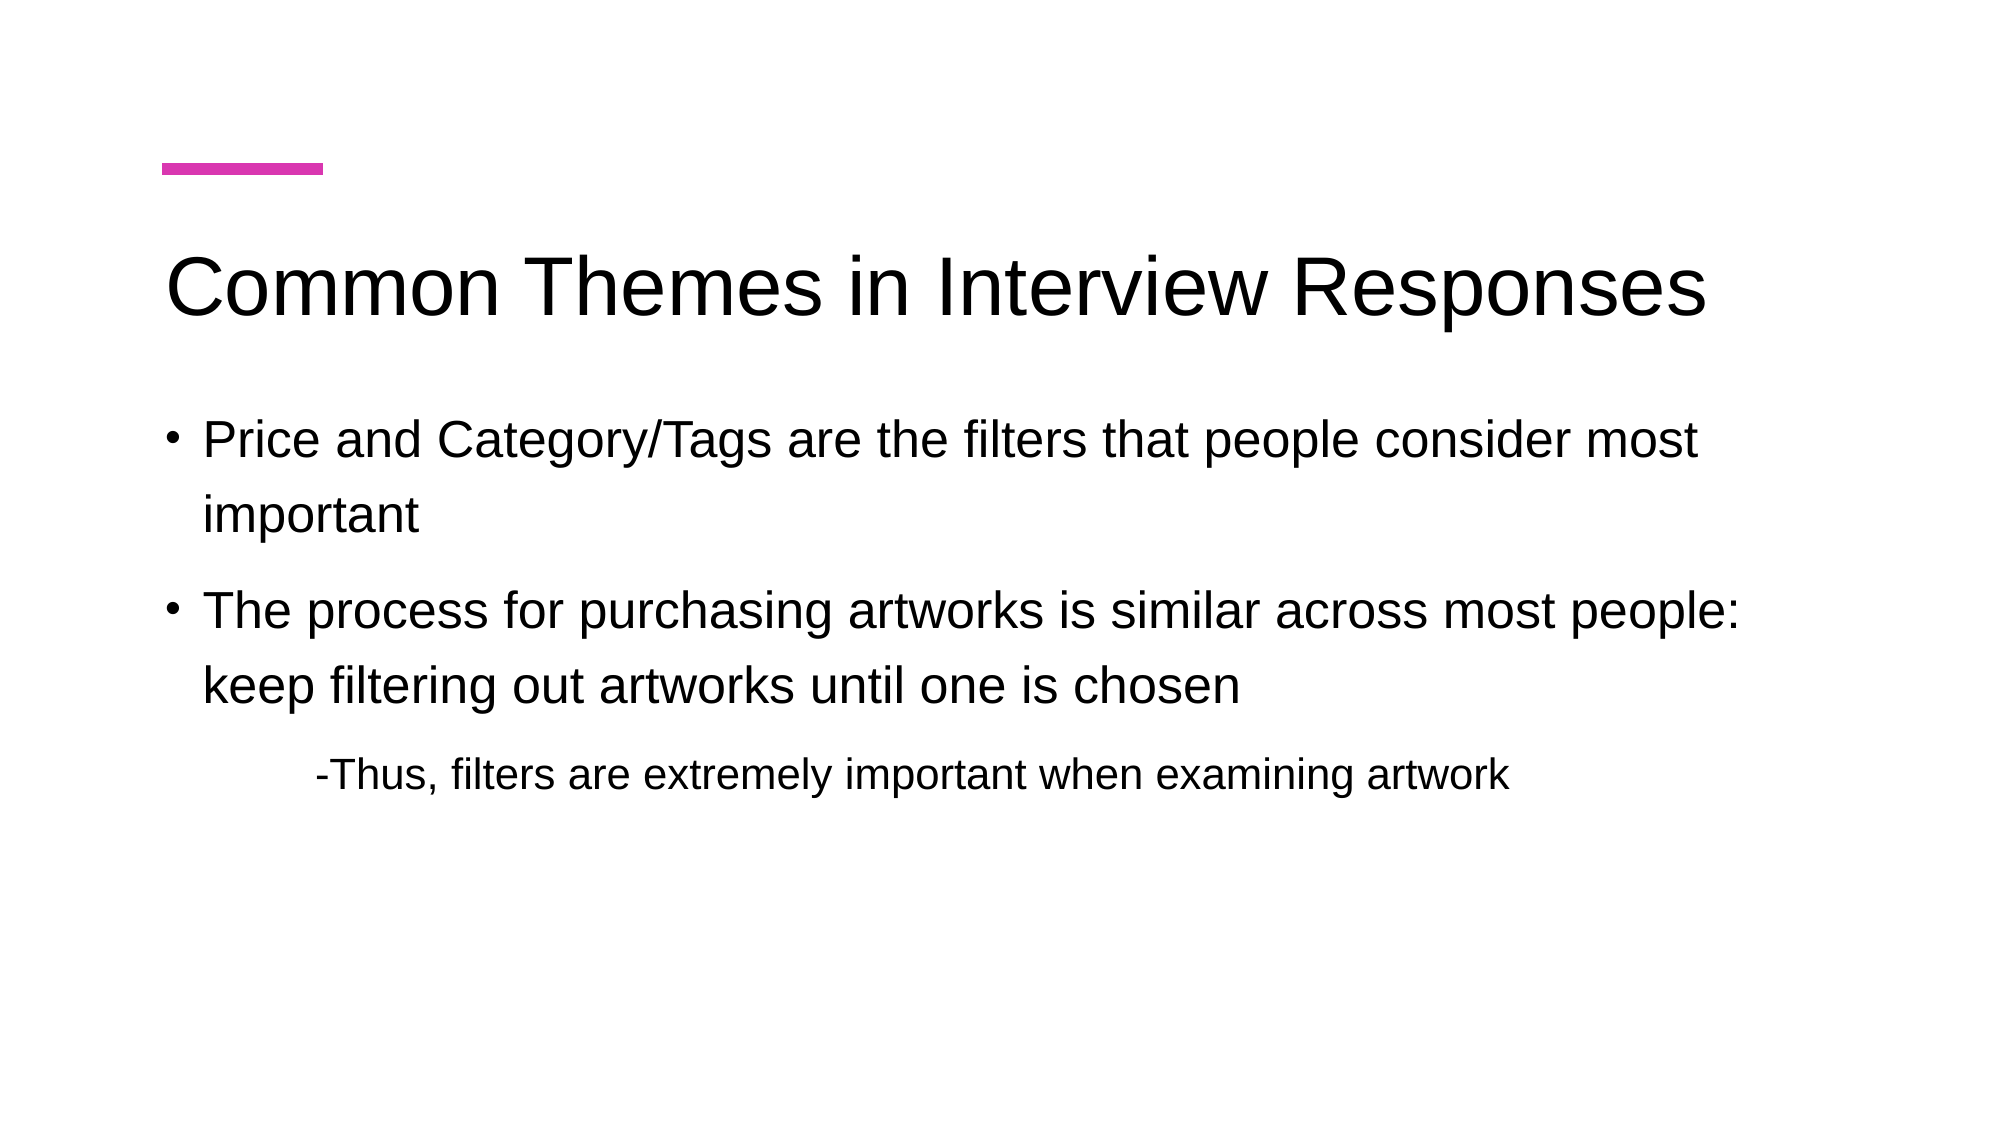

# Common Themes in Interview Responses
Price and Category/Tags are the filters that people consider most important
The process for purchasing artworks is similar across most people: keep filtering out artworks until one is chosen
	-Thus, filters are extremely important when examining artwork